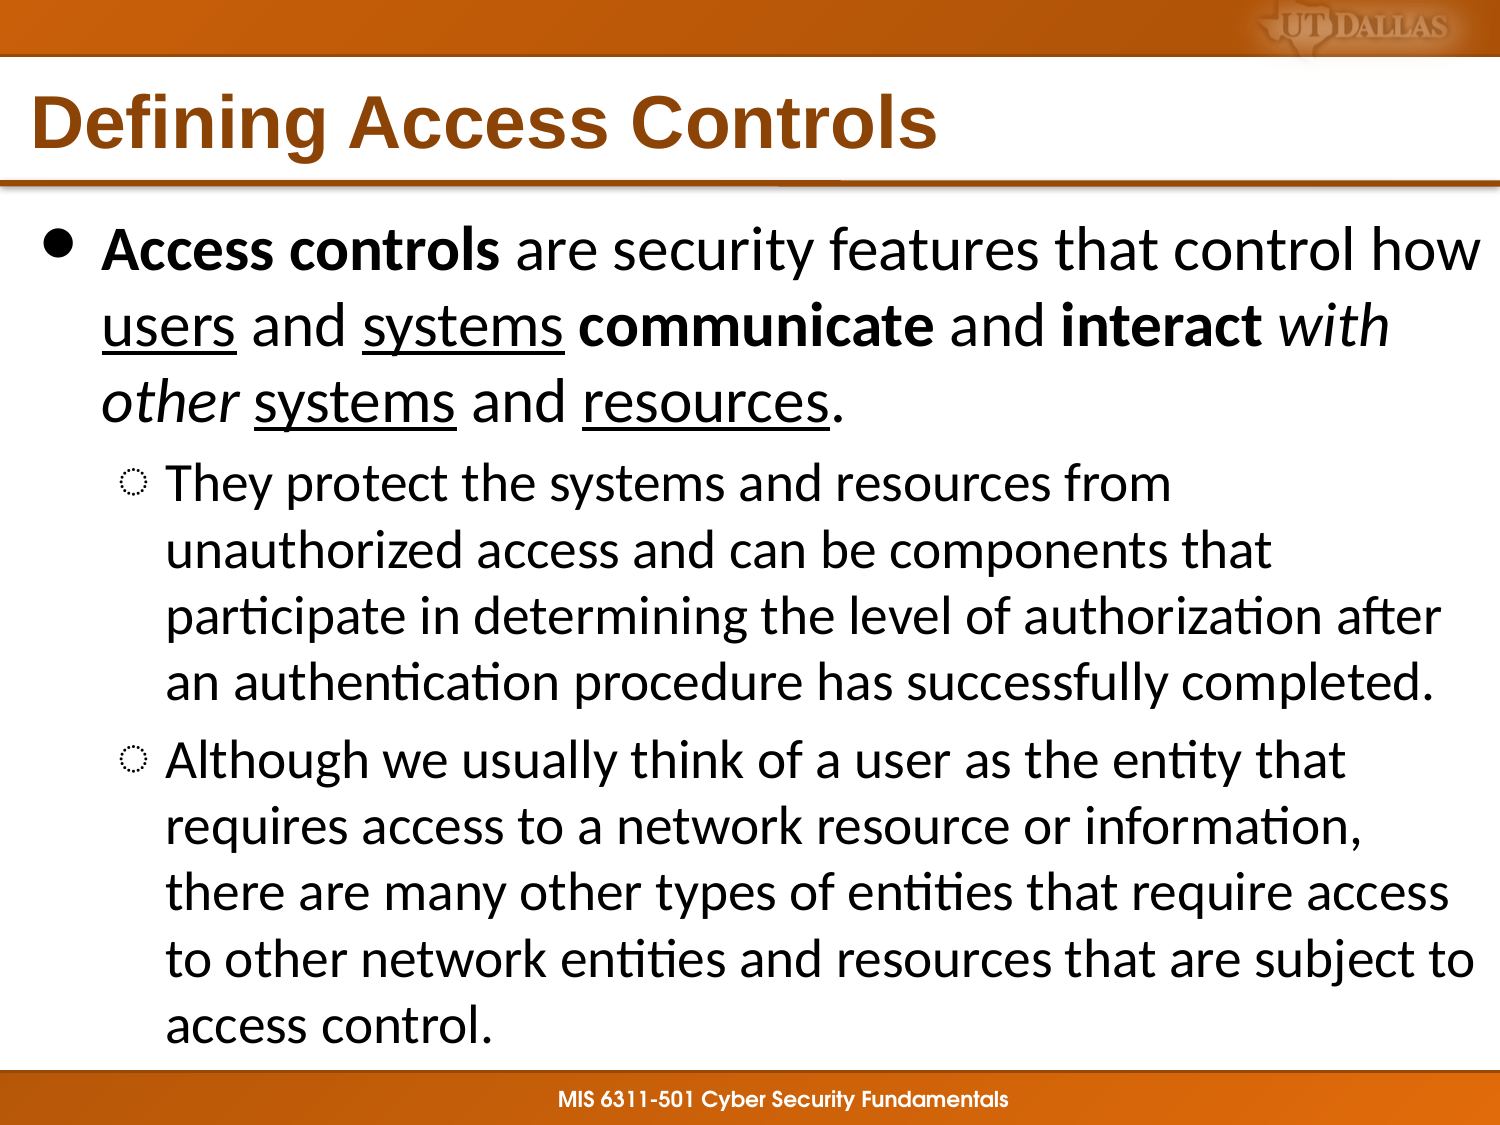

# Defining Access Controls
Access controls are security features that control how users and systems communicate and interact with other systems and resources.
They protect the systems and resources from unauthorized access and can be components that participate in determining the level of authorization after an authentication procedure has successfully completed.
Although we usually think of a user as the entity that requires access to a network resource or information, there are many other types of entities that require access to other network entities and resources that are subject to access control.